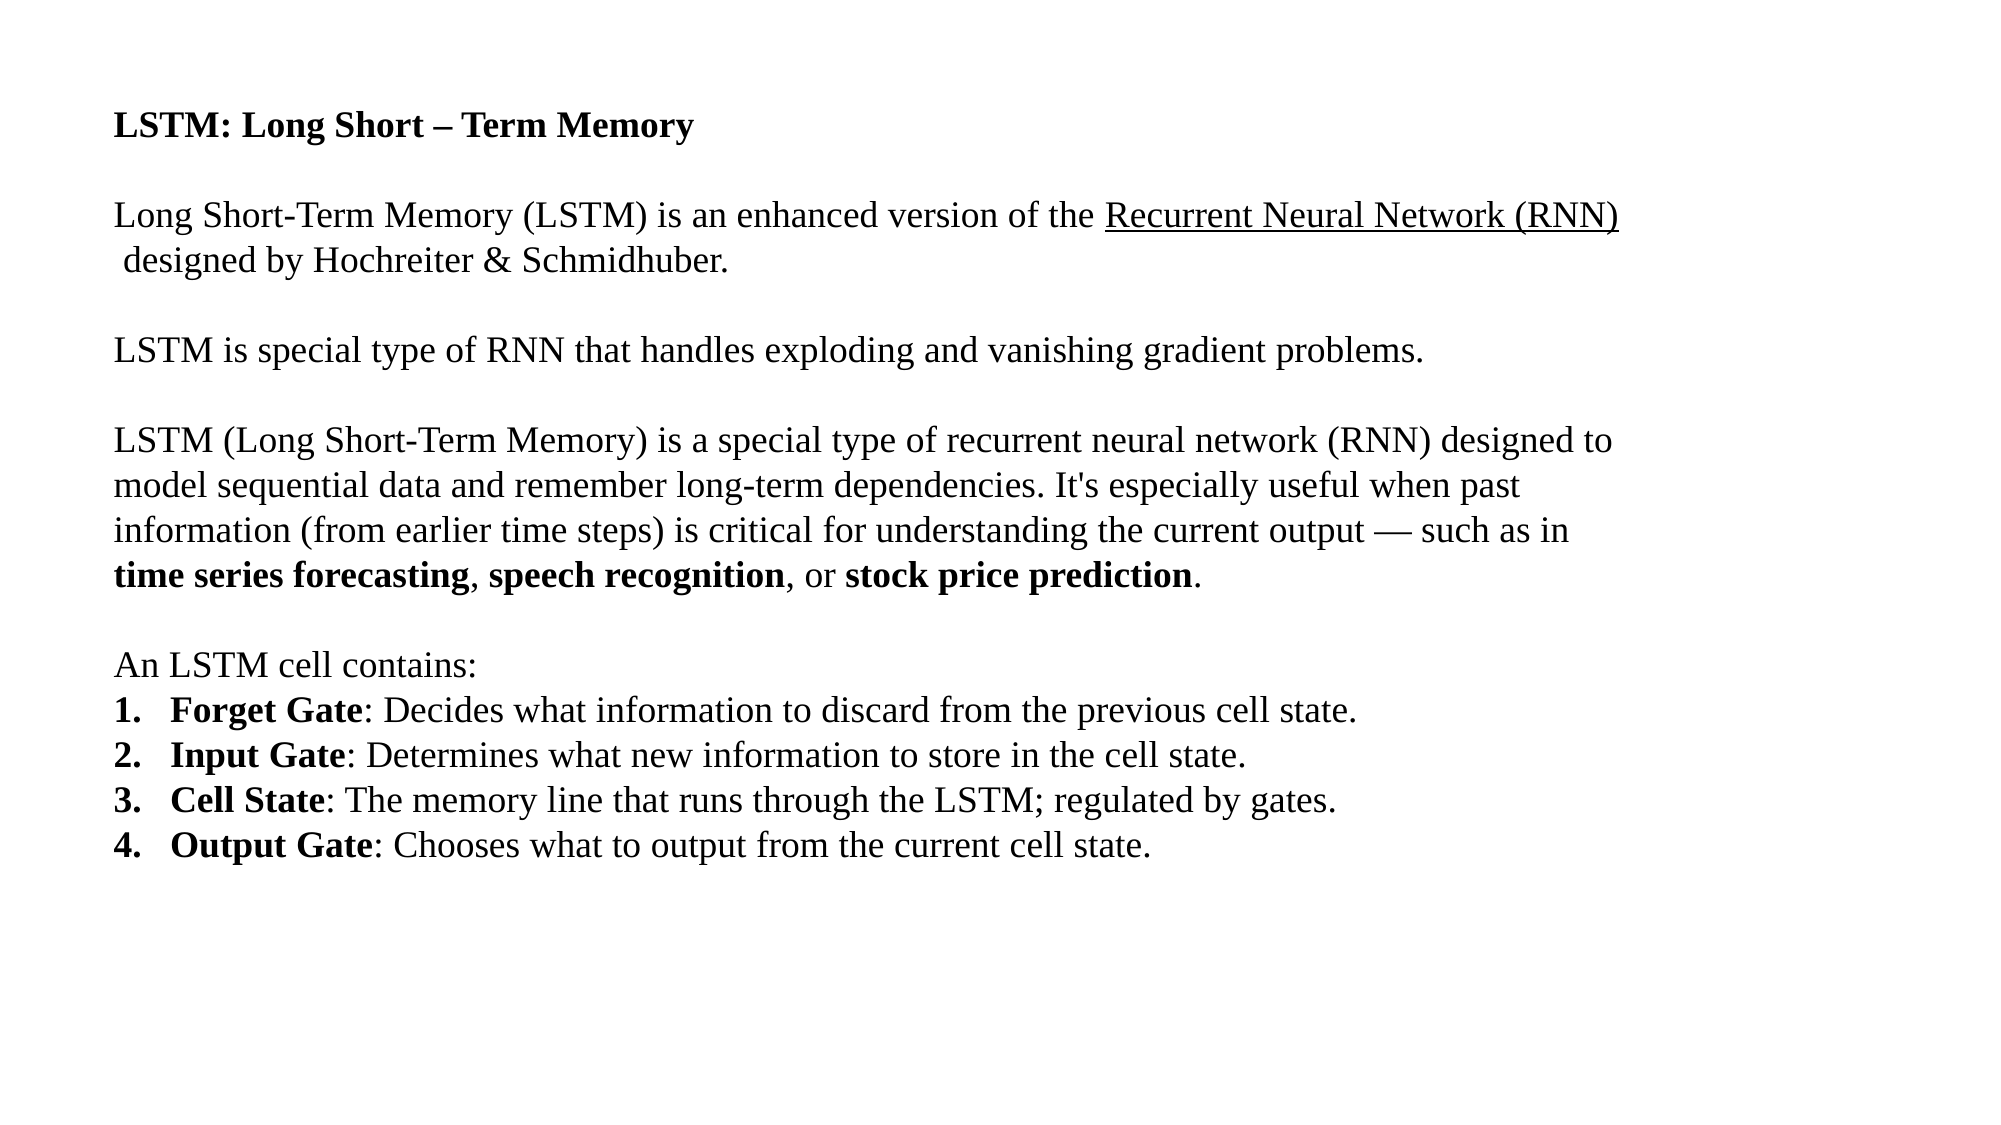

LSTM: Long Short – Term Memory

Long Short-Term Memory (LSTM) is an enhanced version of the Recurrent Neural Network (RNN) designed by Hochreiter & Schmidhuber.

LSTM is special type of RNN that handles exploding and vanishing gradient problems.

LSTM (Long Short-Term Memory) is a special type of recurrent neural network (RNN) designed to model sequential data and remember long-term dependencies. It's especially useful when past information (from earlier time steps) is critical for understanding the current output — such as in time series forecasting, speech recognition, or stock price prediction.

An LSTM cell contains:
Forget Gate: Decides what information to discard from the previous cell state.
Input Gate: Determines what new information to store in the cell state.
Cell State: The memory line that runs through the LSTM; regulated by gates.
Output Gate: Chooses what to output from the current cell state.